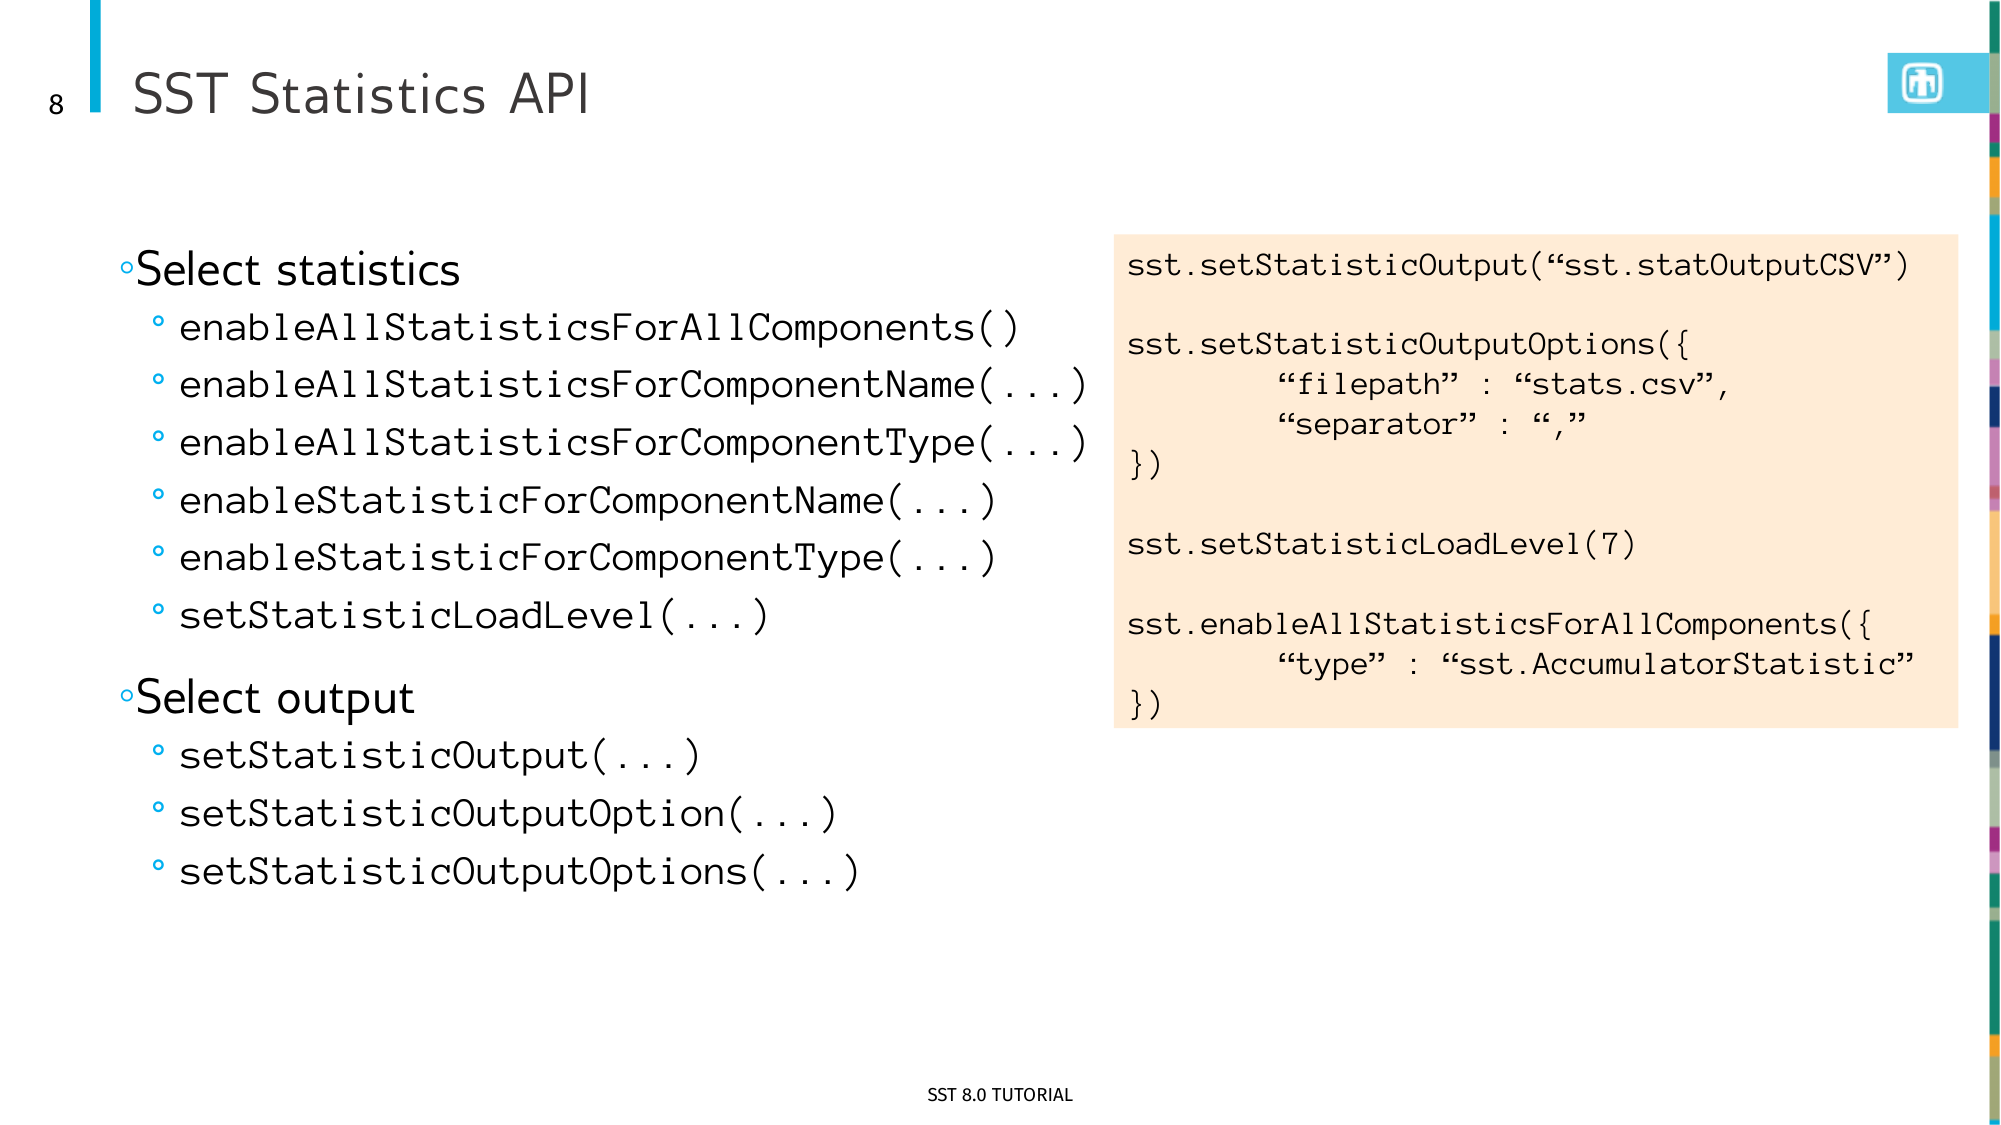

# SST Statistics API
8
Select statistics
enableAllStatisticsForAllComponents()
enableAllStatisticsForComponentName(...)
enableAllStatisticsForComponentType(...)
enableStatisticForComponentName(...)
enableStatisticForComponentType(...)
setStatisticLoadLevel(...)
Select output
setStatisticOutput(...)
setStatisticOutputOption(...)
setStatisticOutputOptions(...)

sst.setStatisticOutput(“sst.statOutputCSV”)

sst.setStatisticOutputOptions({
	“filepath” : “stats.csv”,
	“separator” : “,”
})

sst.setStatisticLoadLevel(7)

sst.enableAllStatisticsForAllComponents({
	“type” : “sst.AccumulatorStatistic”
})
SST 8.0 Tutorial